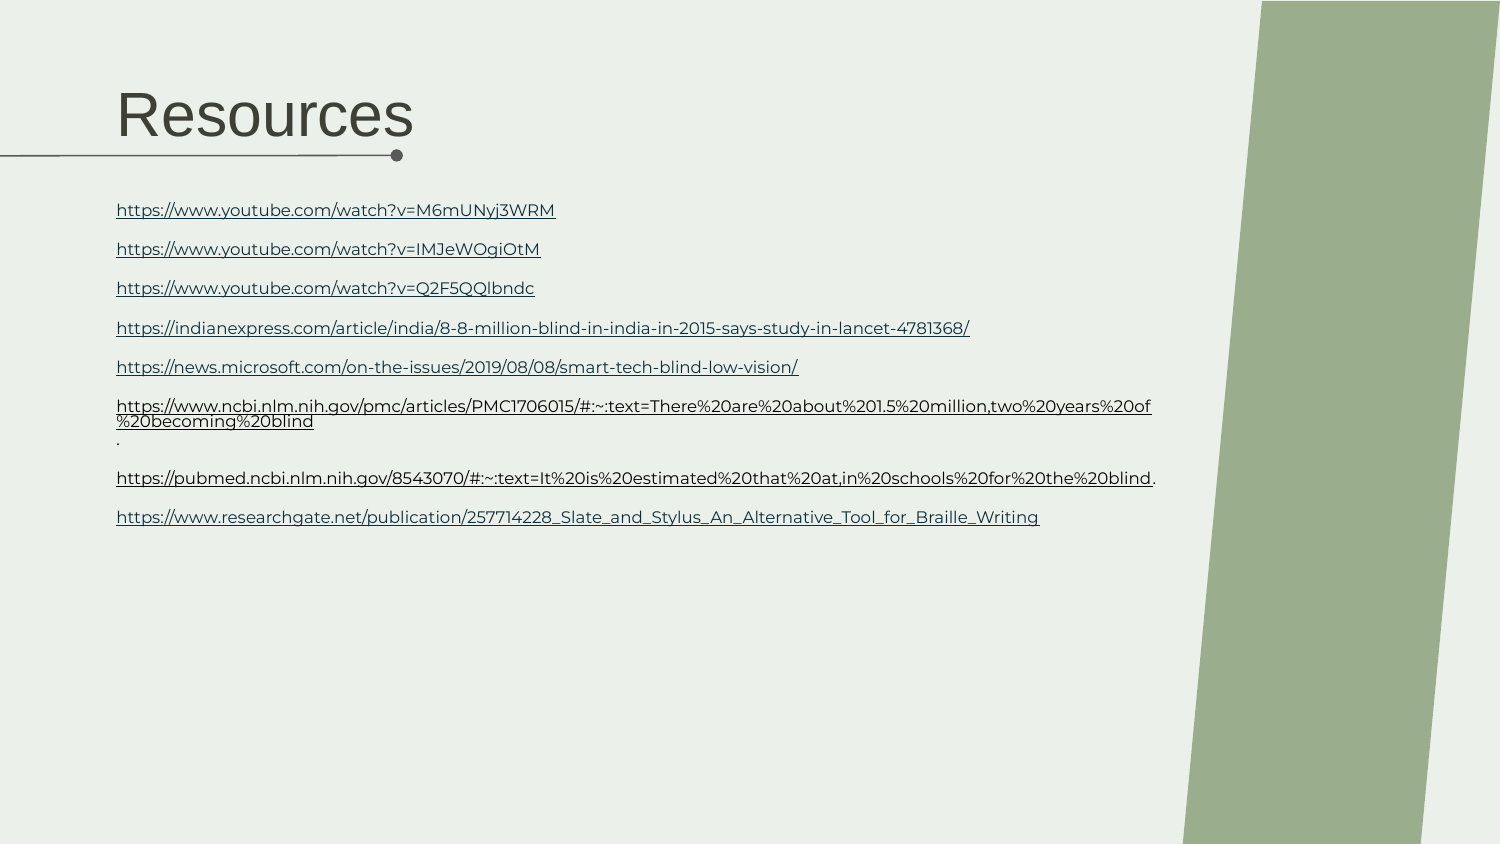

# Resources
https://www.youtube.com/watch?v=M6mUNyj3WRM
https://www.youtube.com/watch?v=IMJeWOgiOtM
https://www.youtube.com/watch?v=Q2F5QQlbndc
https://indianexpress.com/article/india/8-8-million-blind-in-india-in-2015-says-study-in-lancet-4781368/
https://news.microsoft.com/on-the-issues/2019/08/08/smart-tech-blind-low-vision/
https://www.ncbi.nlm.nih.gov/pmc/articles/PMC1706015/#:~:text=There%20are%20about%201.5%20million,two%20years%20of%20becoming%20blind.
https://pubmed.ncbi.nlm.nih.gov/8543070/#:~:text=It%20is%20estimated%20that%20at,in%20schools%20for%20the%20blind.
https://www.researchgate.net/publication/257714228_Slate_and_Stylus_An_Alternative_Tool_for_Braille_Writing